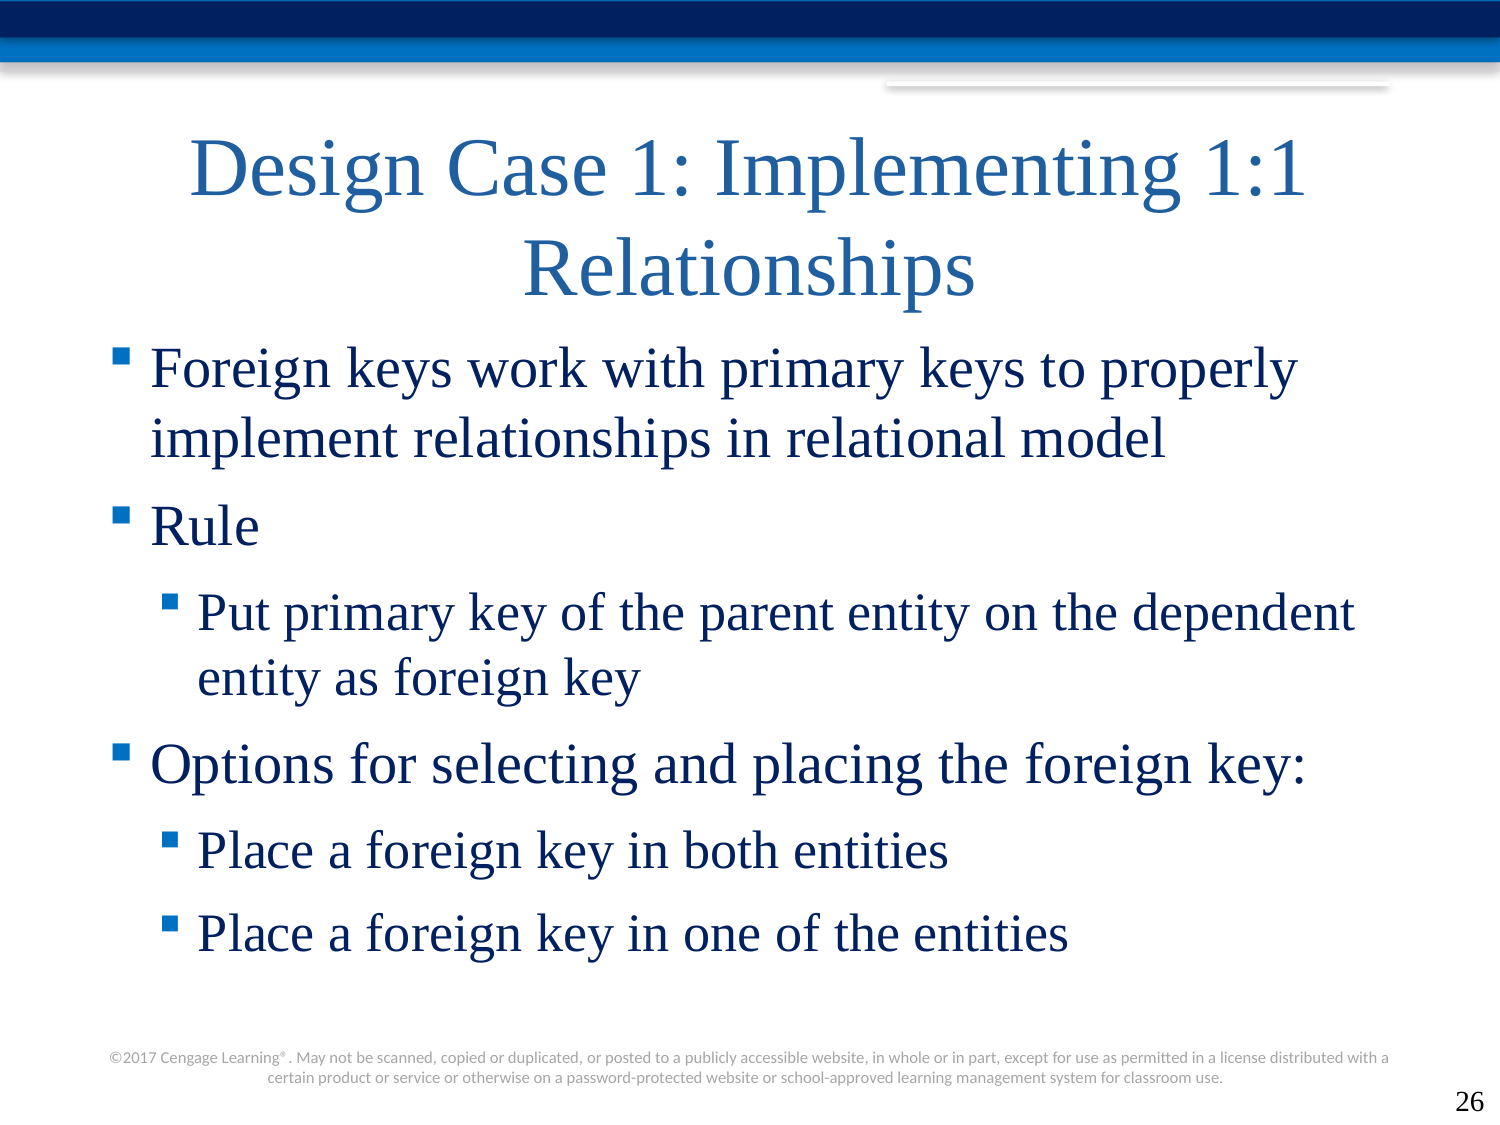

# Design Case 1: Implementing 1:1 Relationships
Foreign keys work with primary keys to properly implement relationships in relational model
Rule
Put primary key of the parent entity on the dependent entity as foreign key
Options for selecting and placing the foreign key:
Place a foreign key in both entities
Place a foreign key in one of the entities

26